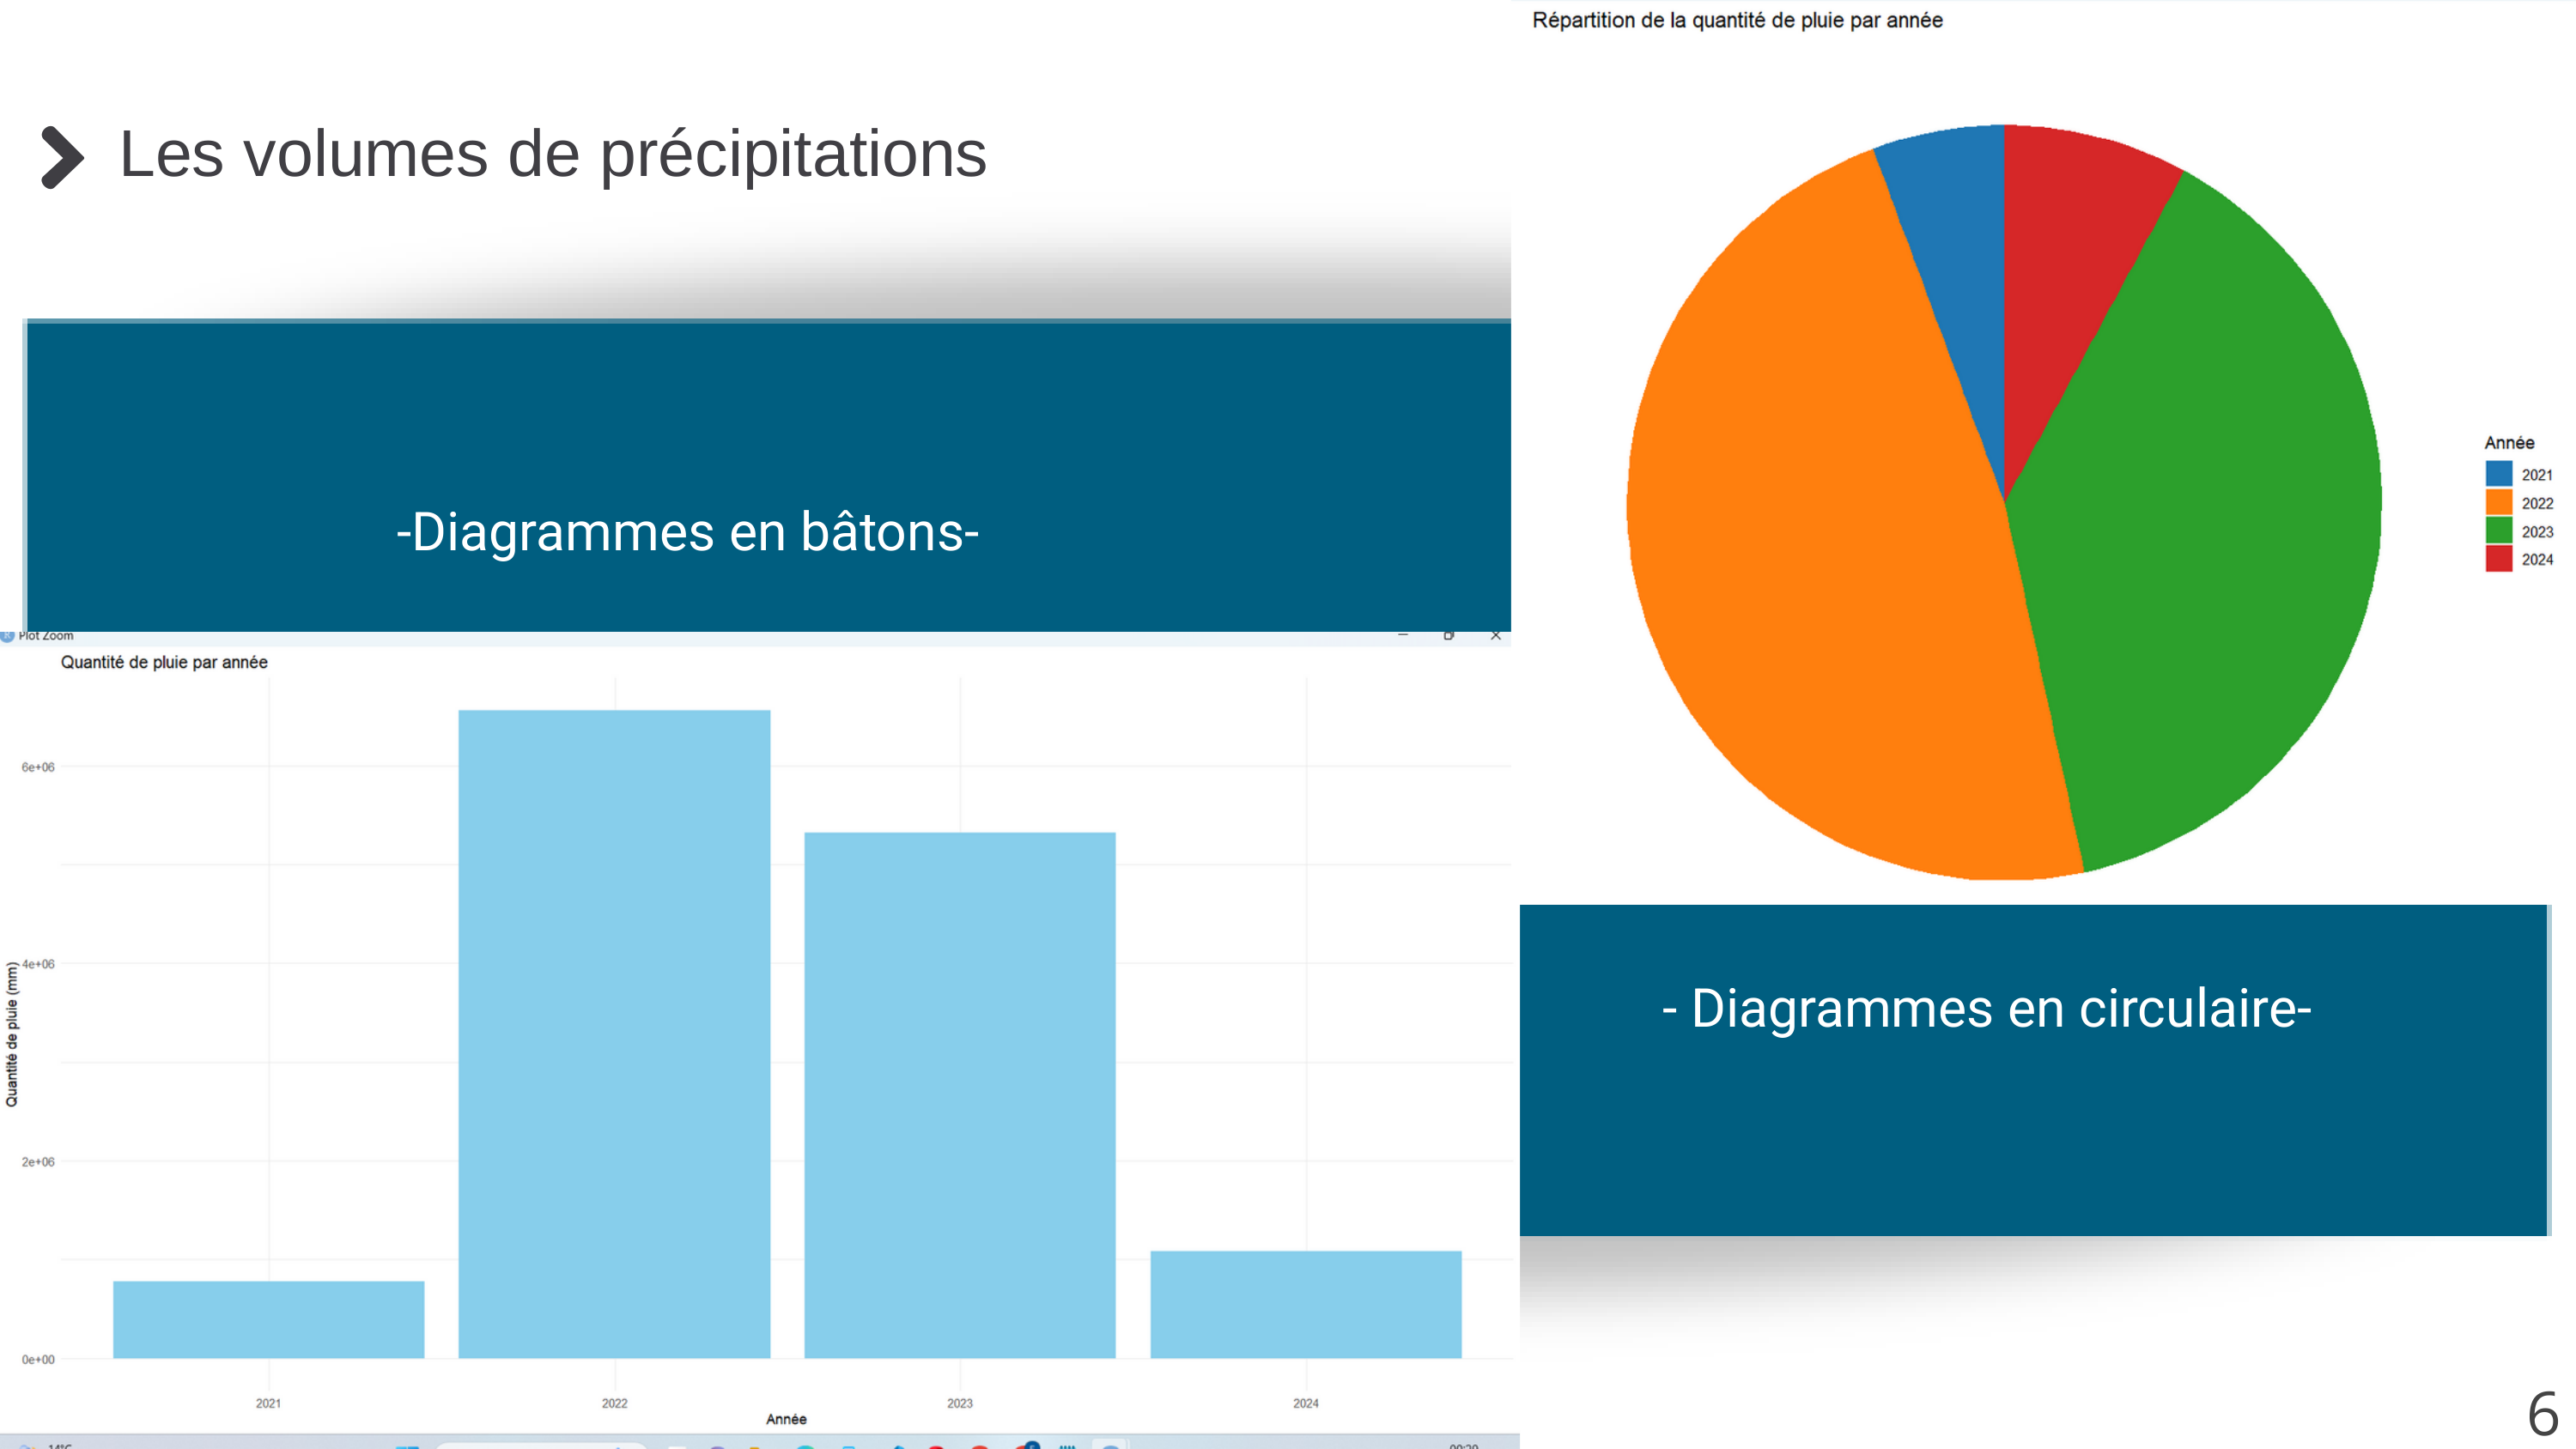

Les volumes de précipitations

-Diagrammes en bâtons-

- Diagrammes en circulaire-

6